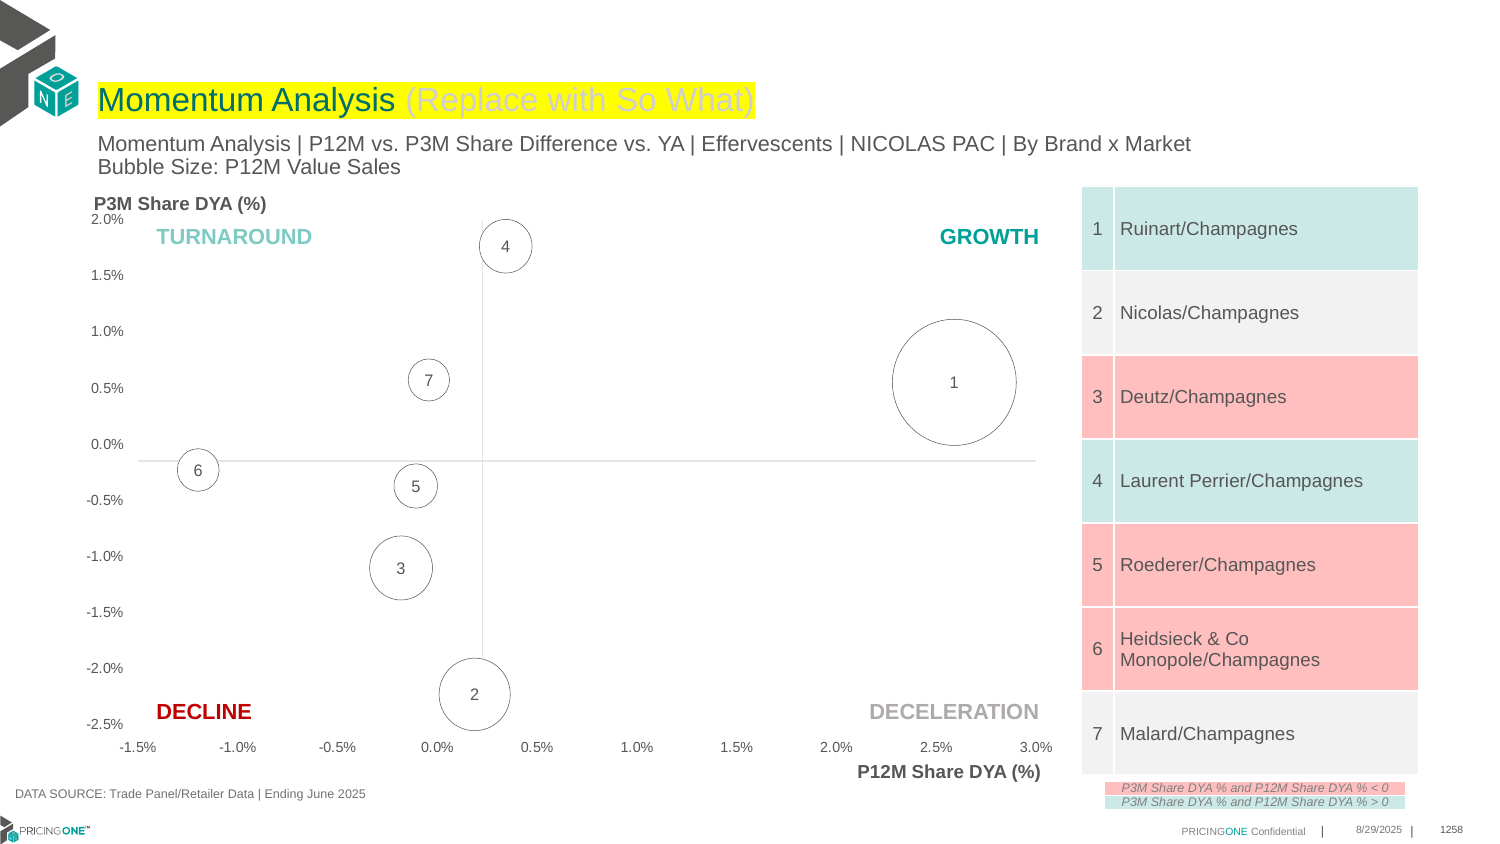

# Momentum Analysis (Replace with So What)
Momentum Analysis | P12M vs. P3M Share Difference vs. YA | Effervescents | NICOLAS PAC | By Brand x Market
Bubble Size: P12M Value Sales

| 1 | Ruinart/Champagnes |
| --- | --- |
| 2 | Nicolas/Champagnes |
| 3 | Deutz/Champagnes |
| 4 | Laurent Perrier/Champagnes |
| 5 | Roederer/Champagnes |
| 6 | Heidsieck & Co Monopole/Champagnes |
| 7 | Malard/Champagnes |
P3M Share DYA (%)

### Chart

| Category | P3M Value Share |
|---|---|
TURNAROUND
GROWTH
DECLINE
DECELERATION
P12M Share DYA (%)
DATA SOURCE: Trade Panel/Retailer Data | Ending June 2025
| P3M Share DYA % and P12M Share DYA % < 0 |
| --- |
| P3M Share DYA % and P12M Share DYA % > 0 |

8/29/2025
1258